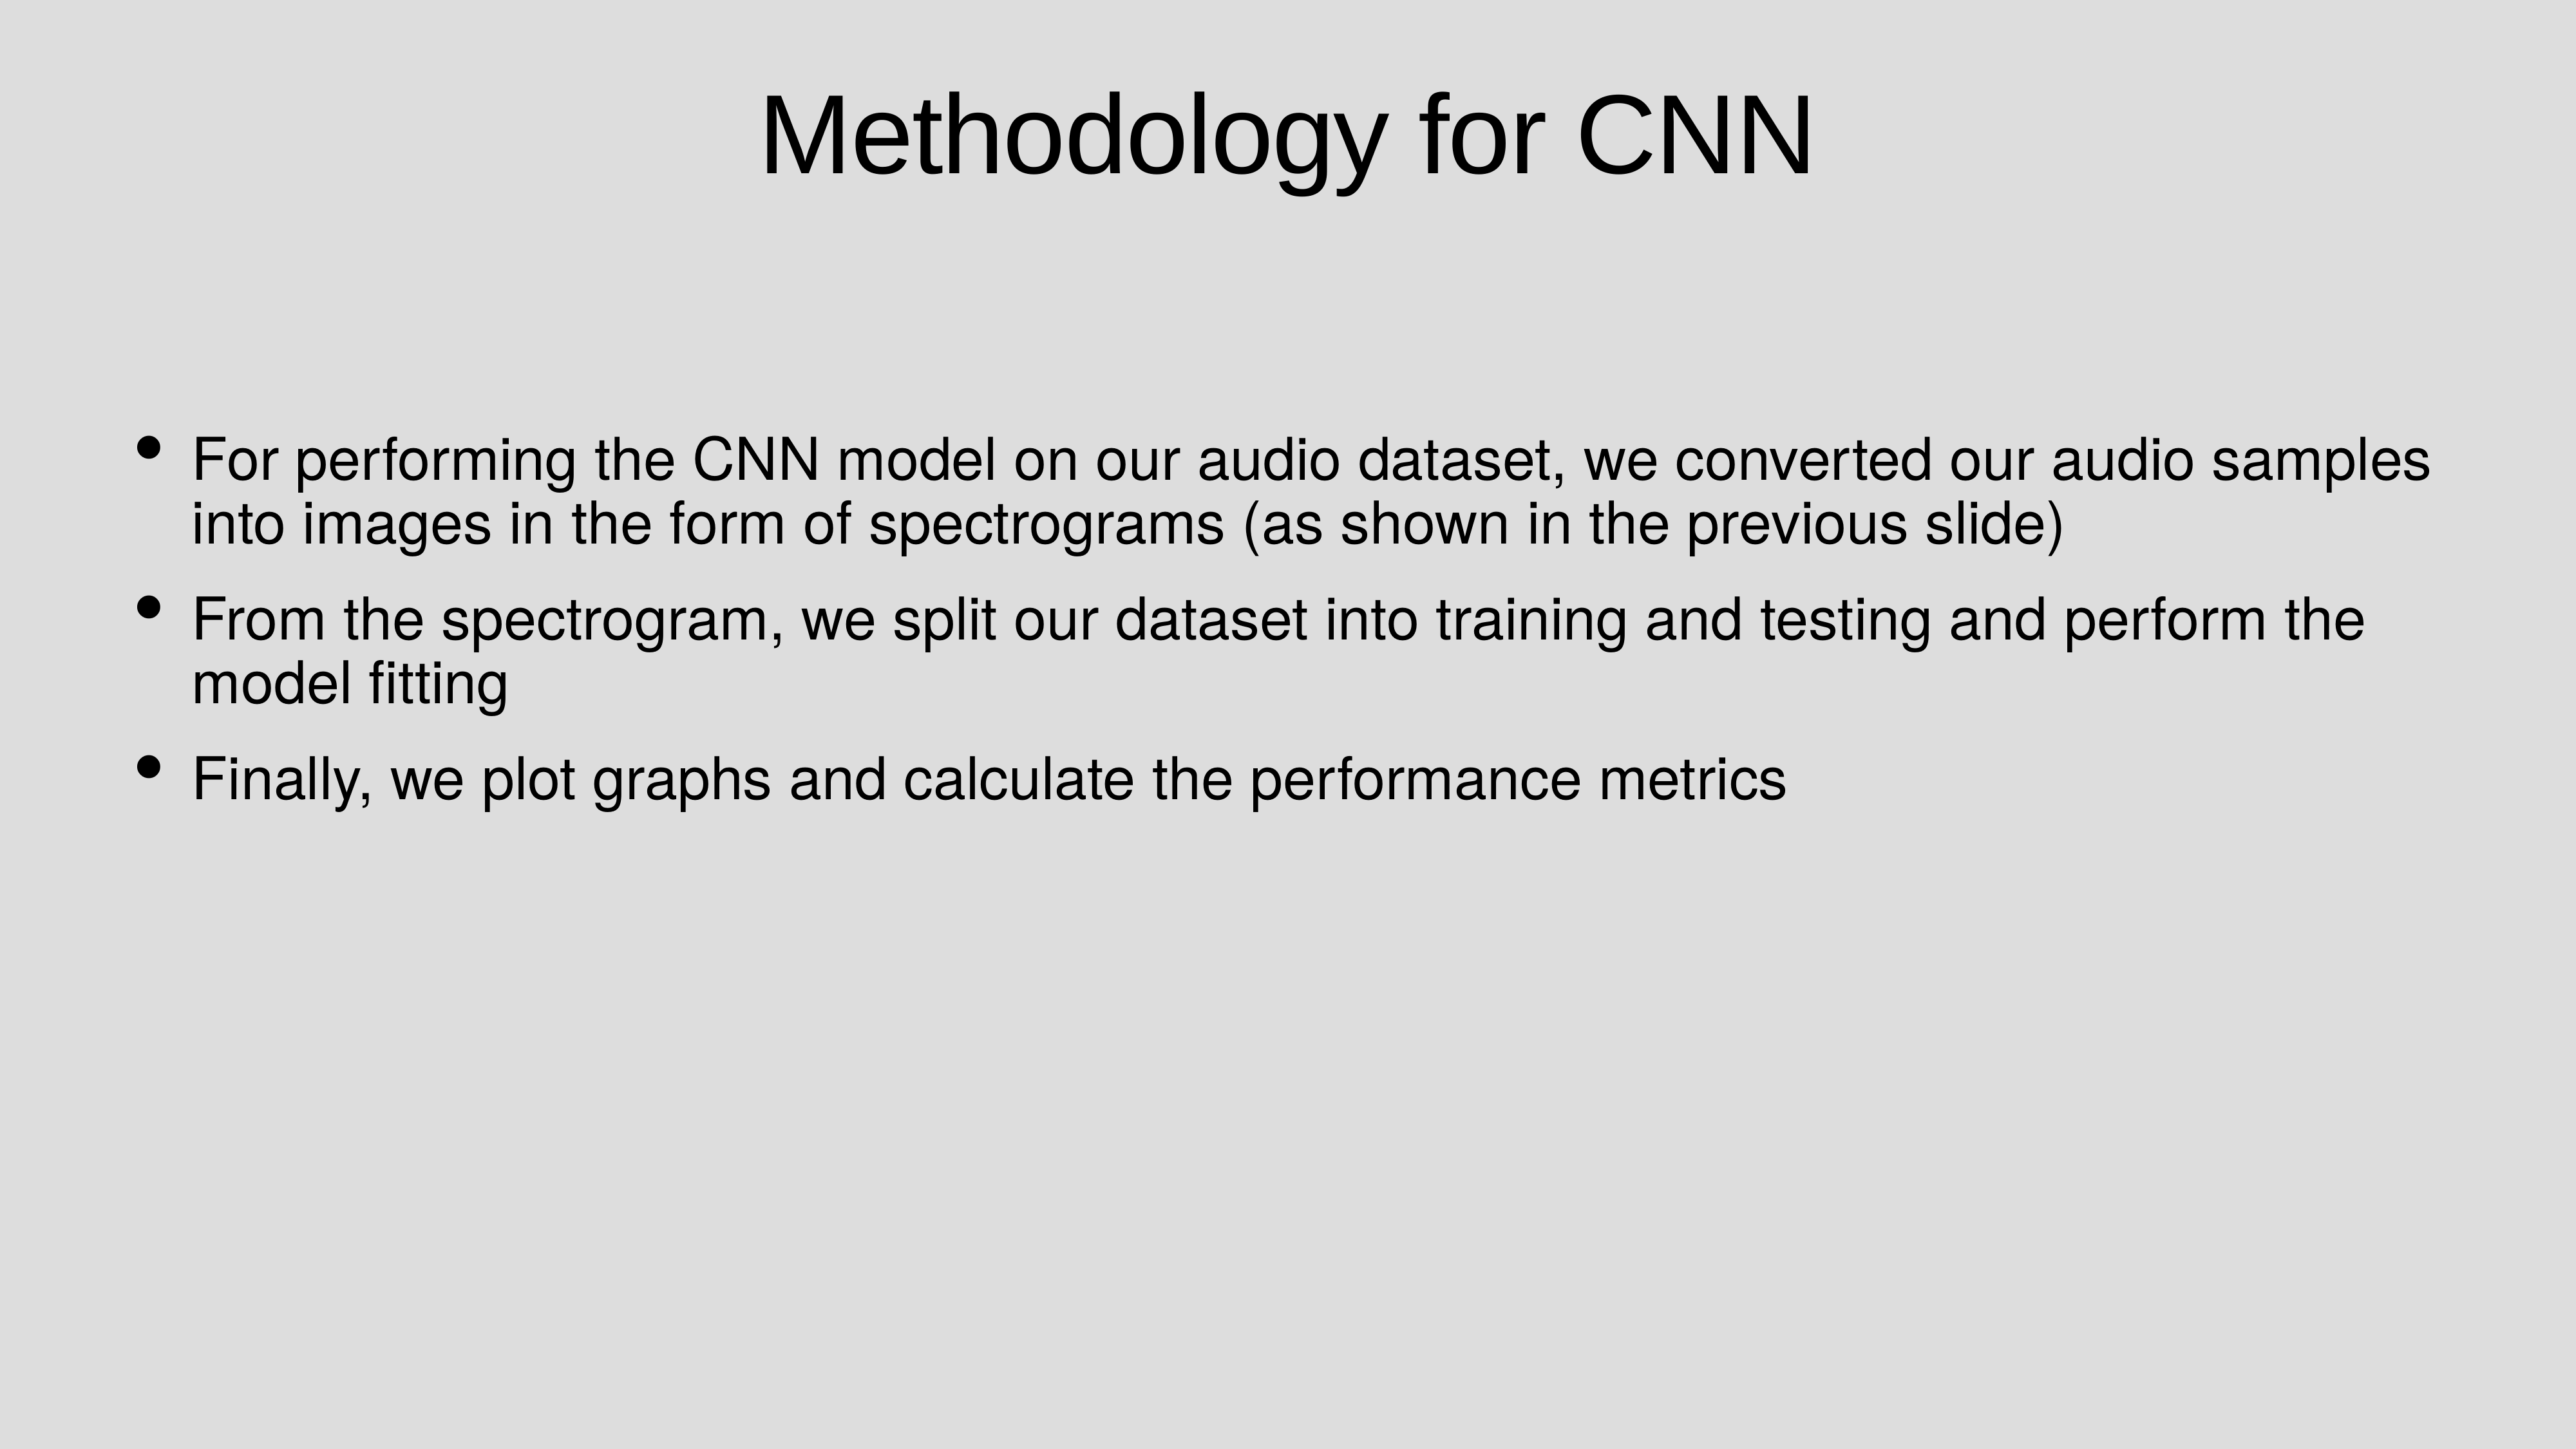

# Methodology for CNN
For performing the CNN model on our audio dataset, we converted our audio samples into images in the form of spectrograms (as shown in the previous slide)
From the spectrogram, we split our dataset into training and testing and perform the model fitting
Finally, we plot graphs and calculate the performance metrics